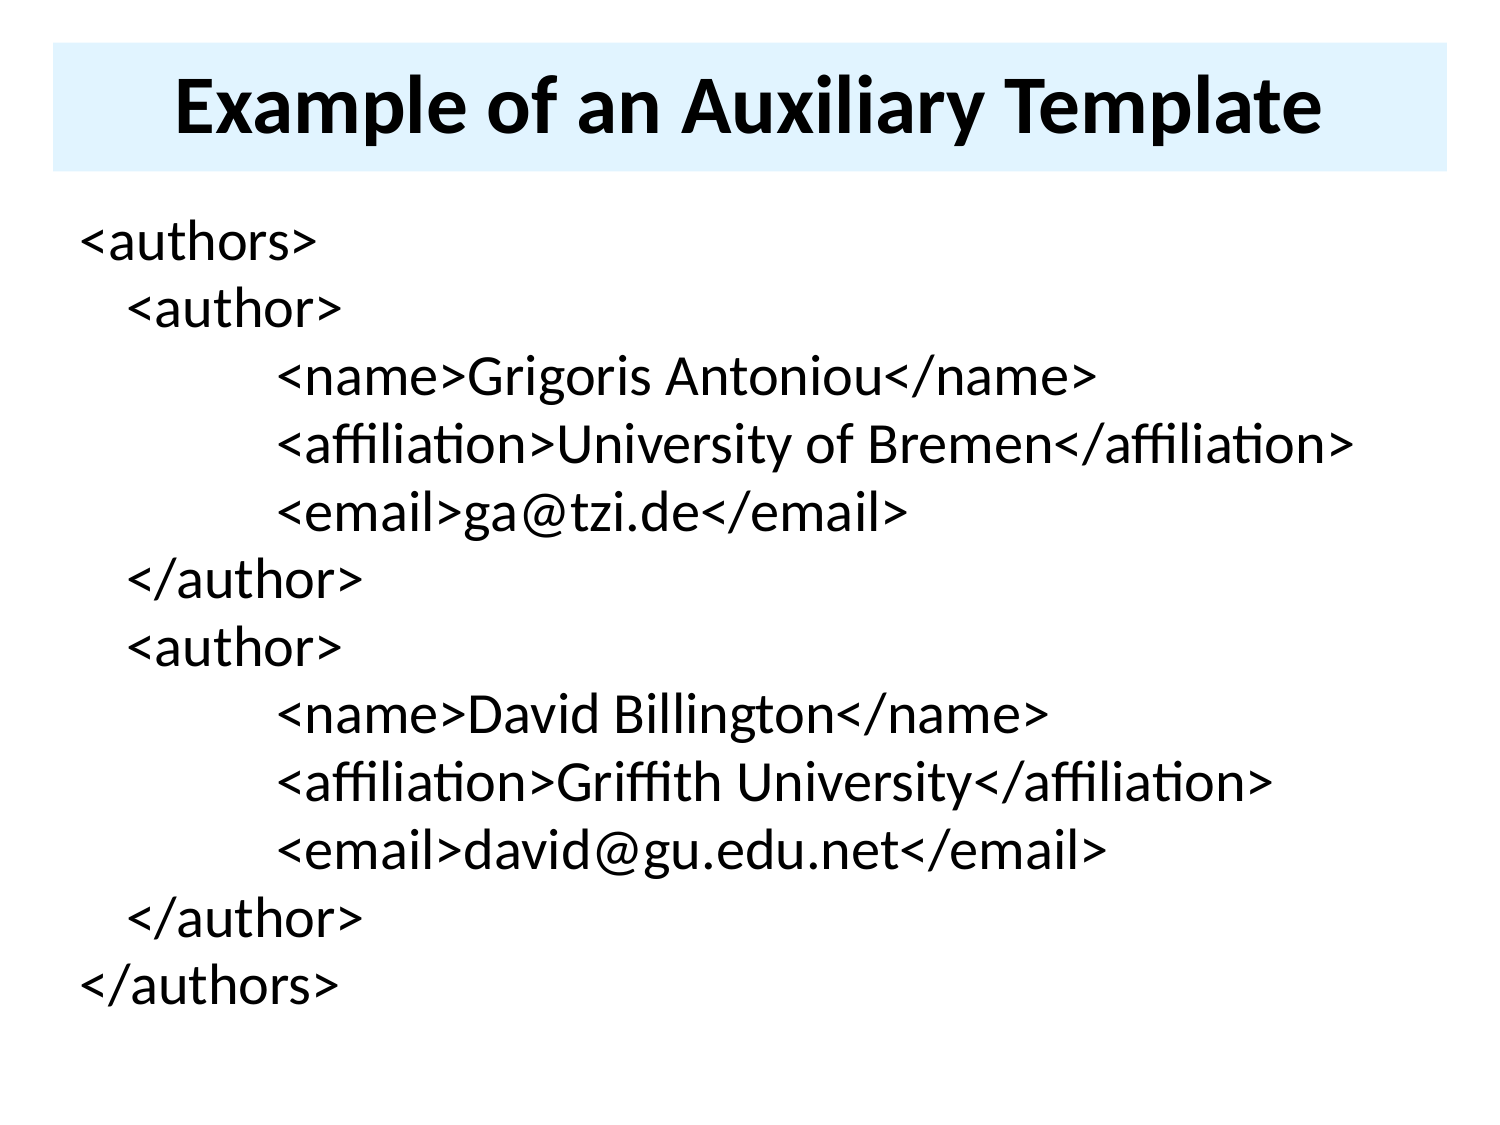

# Example of an Auxiliary Template
<authors>
	<author>
		<name>Grigoris Antoniou</name>
		<affiliation>University of Bremen</affiliation>
		<email>ga@tzi.de</email>
	</author>
	<author>
		<name>David Billington</name>
		<affiliation>Griffith University</affiliation>
		<email>david@gu.edu.net</email>
	</author>
</authors>